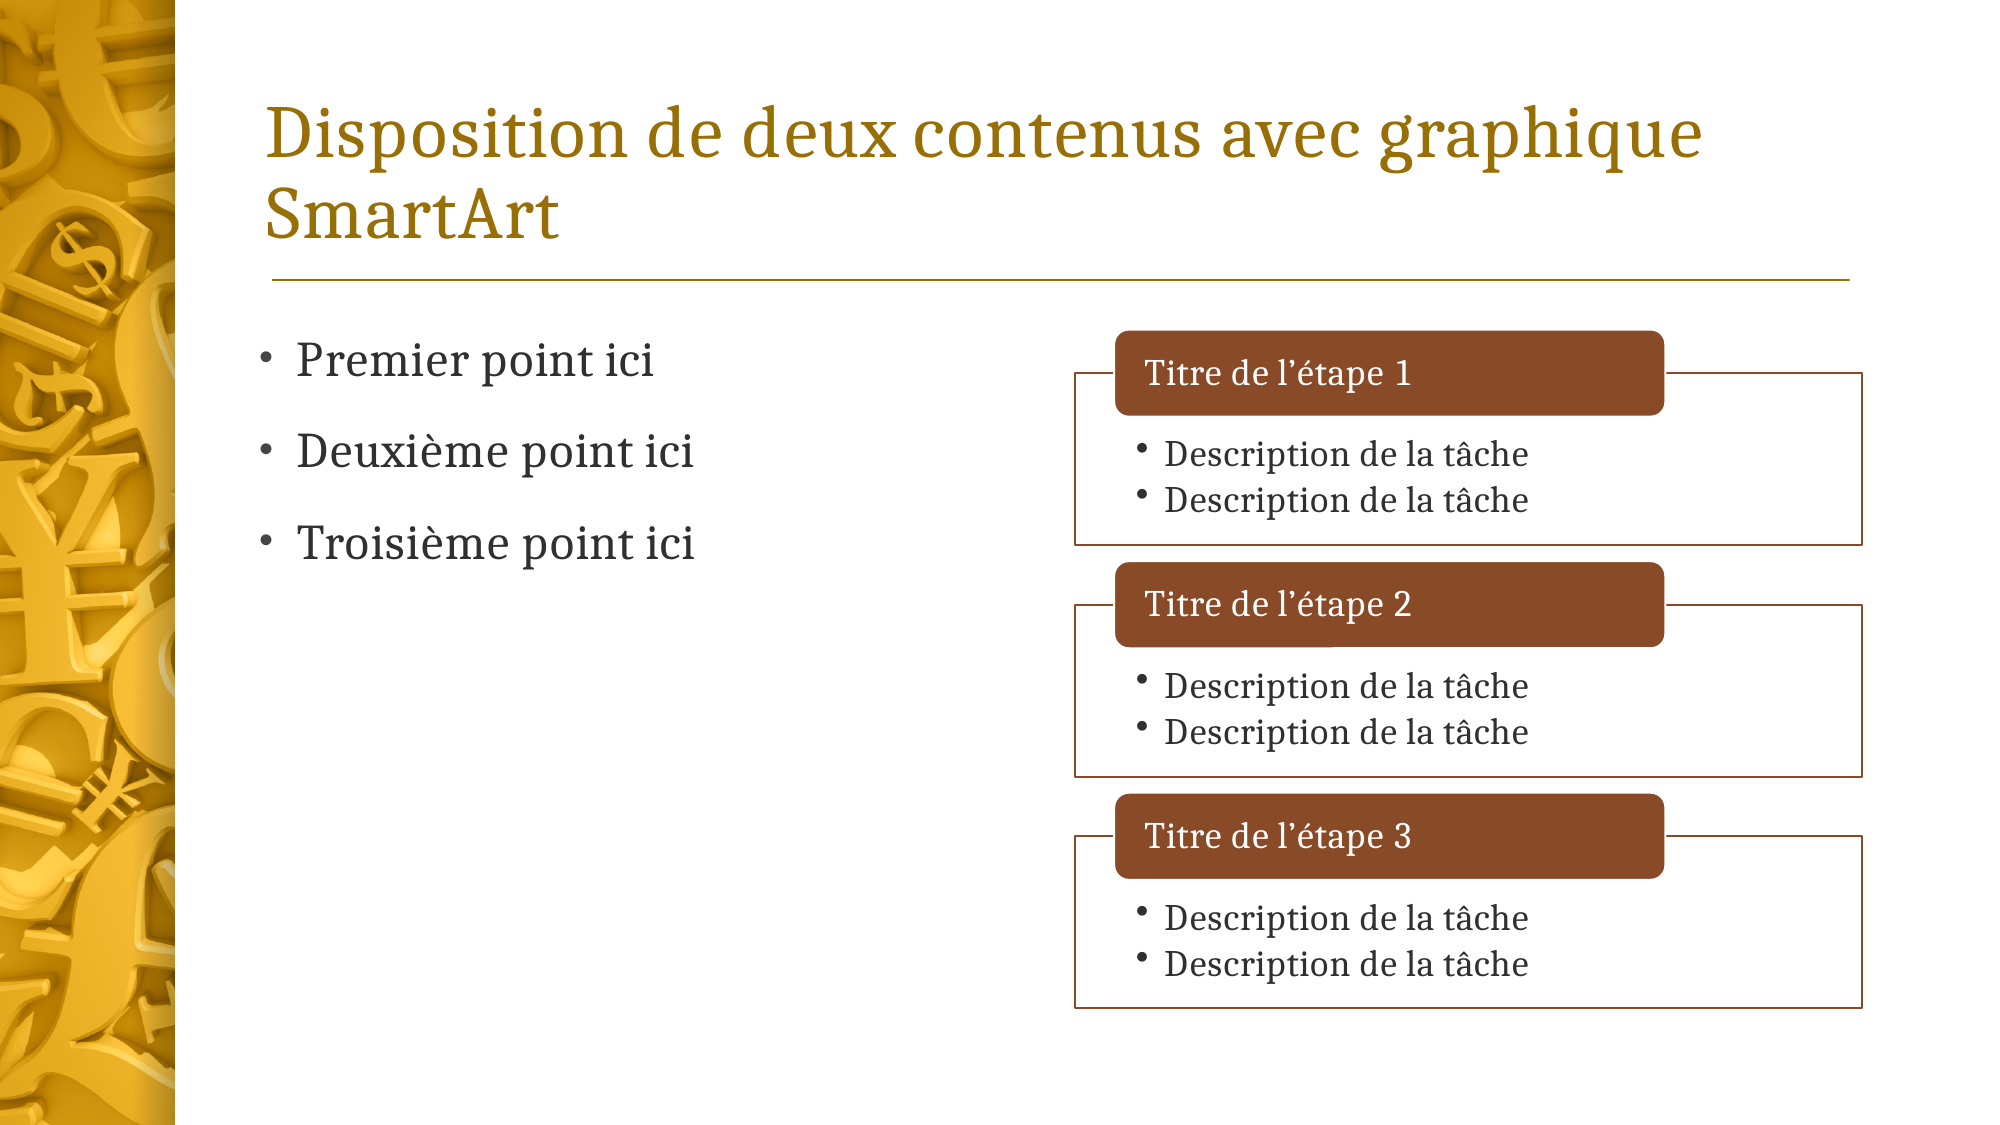

# Disposition de deux contenus avec graphique SmartArt
Premier point ici
Deuxième point ici
Troisième point ici
Description de la tâche
Description de la tâche
Titre de l’étape 1
Description de la tâche
Description de la tâche
Titre de l’étape 2
Description de la tâche
Description de la tâche
Titre de l’étape 3